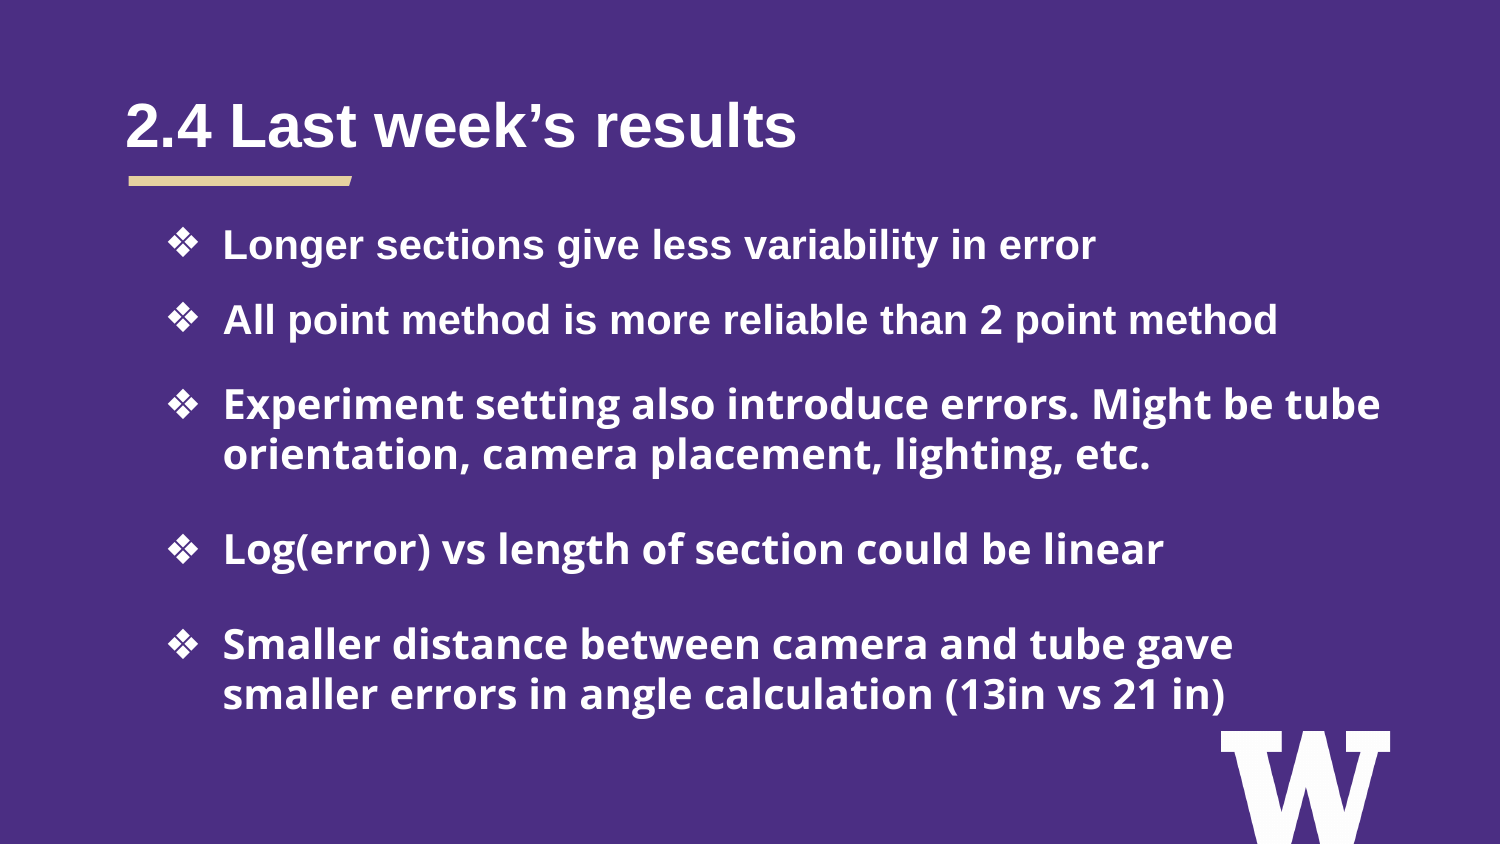

# 2.4 Last week’s results
Longer sections give less variability in error

All point method is more reliable than 2 point method

Experiment setting also introduce errors. Might be tube orientation, camera placement, lighting, etc.

Log(error) vs length of section could be linear

Smaller distance between camera and tube gave smaller errors in angle calculation (13in vs 21 in)